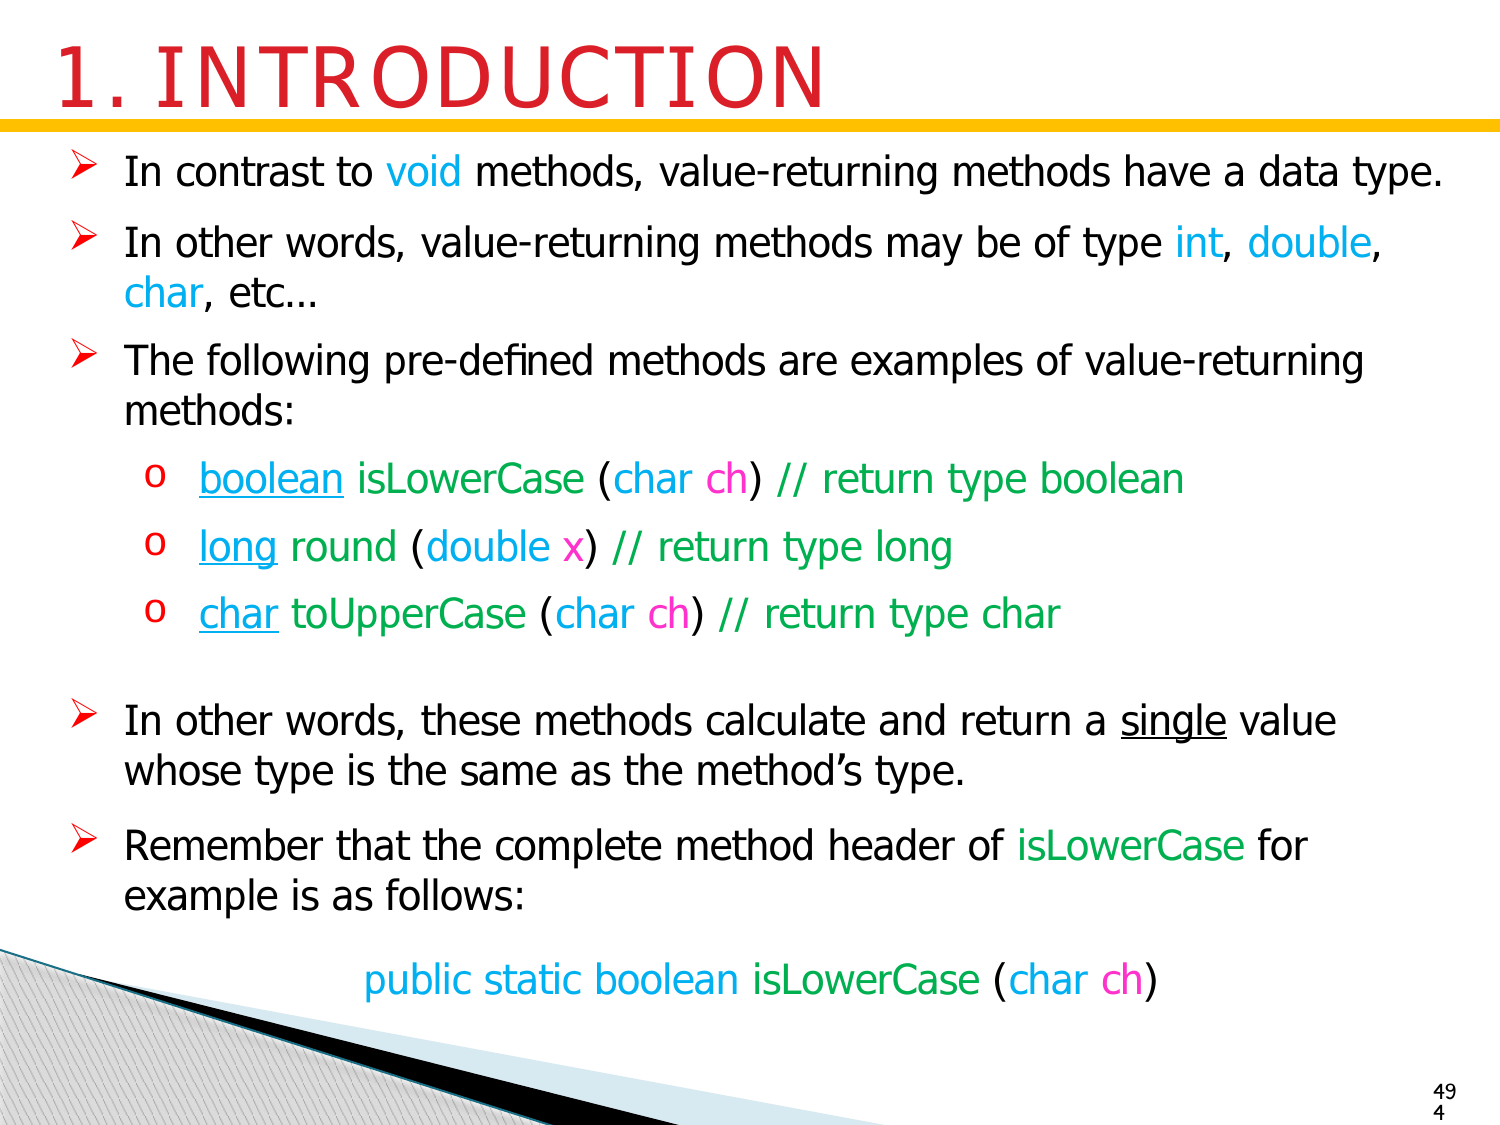

# 1. INTRODUCTION
In contrast to void methods, value-returning methods have a data type.
In other words, value-returning methods may be of type int, double, char, etc…
The following pre-defined methods are examples of value-returning methods:
boolean isLowerCase (char ch) // return type boolean
long round (double x) // return type long
char toUpperCase (char ch) // return type char

In other words, these methods calculate and return a single value whose type is the same as the method’s type.
Remember that the complete method header of isLowerCase for example is as follows:
public static boolean isLowerCase (char ch)
494